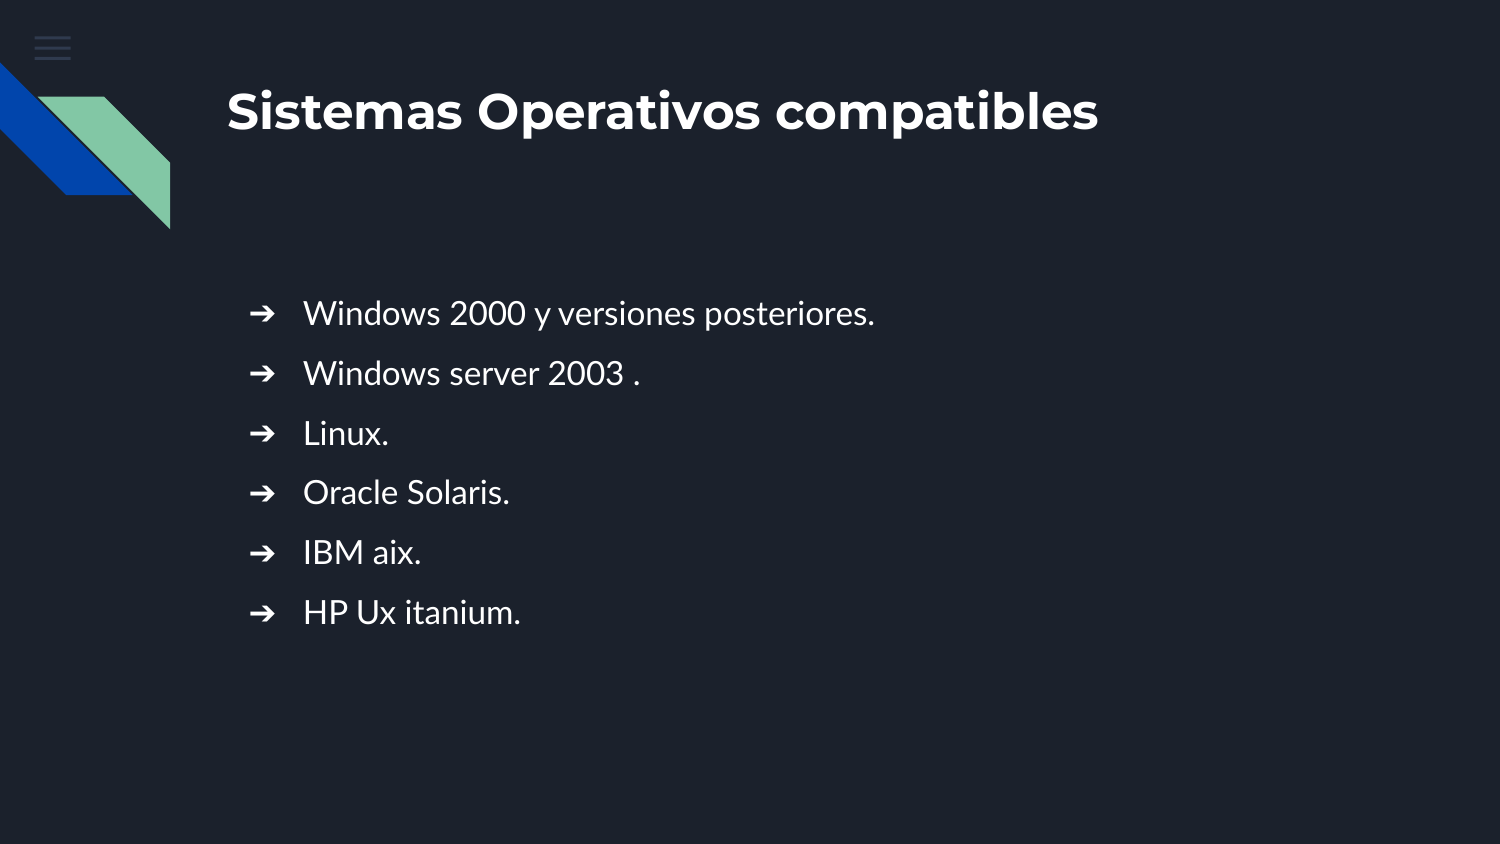

# Sistemas Operativos compatibles
Windows 2000 y versiones posteriores.
Windows server 2003 .
Linux.
Oracle Solaris.
IBM aix.
HP Ux itanium.